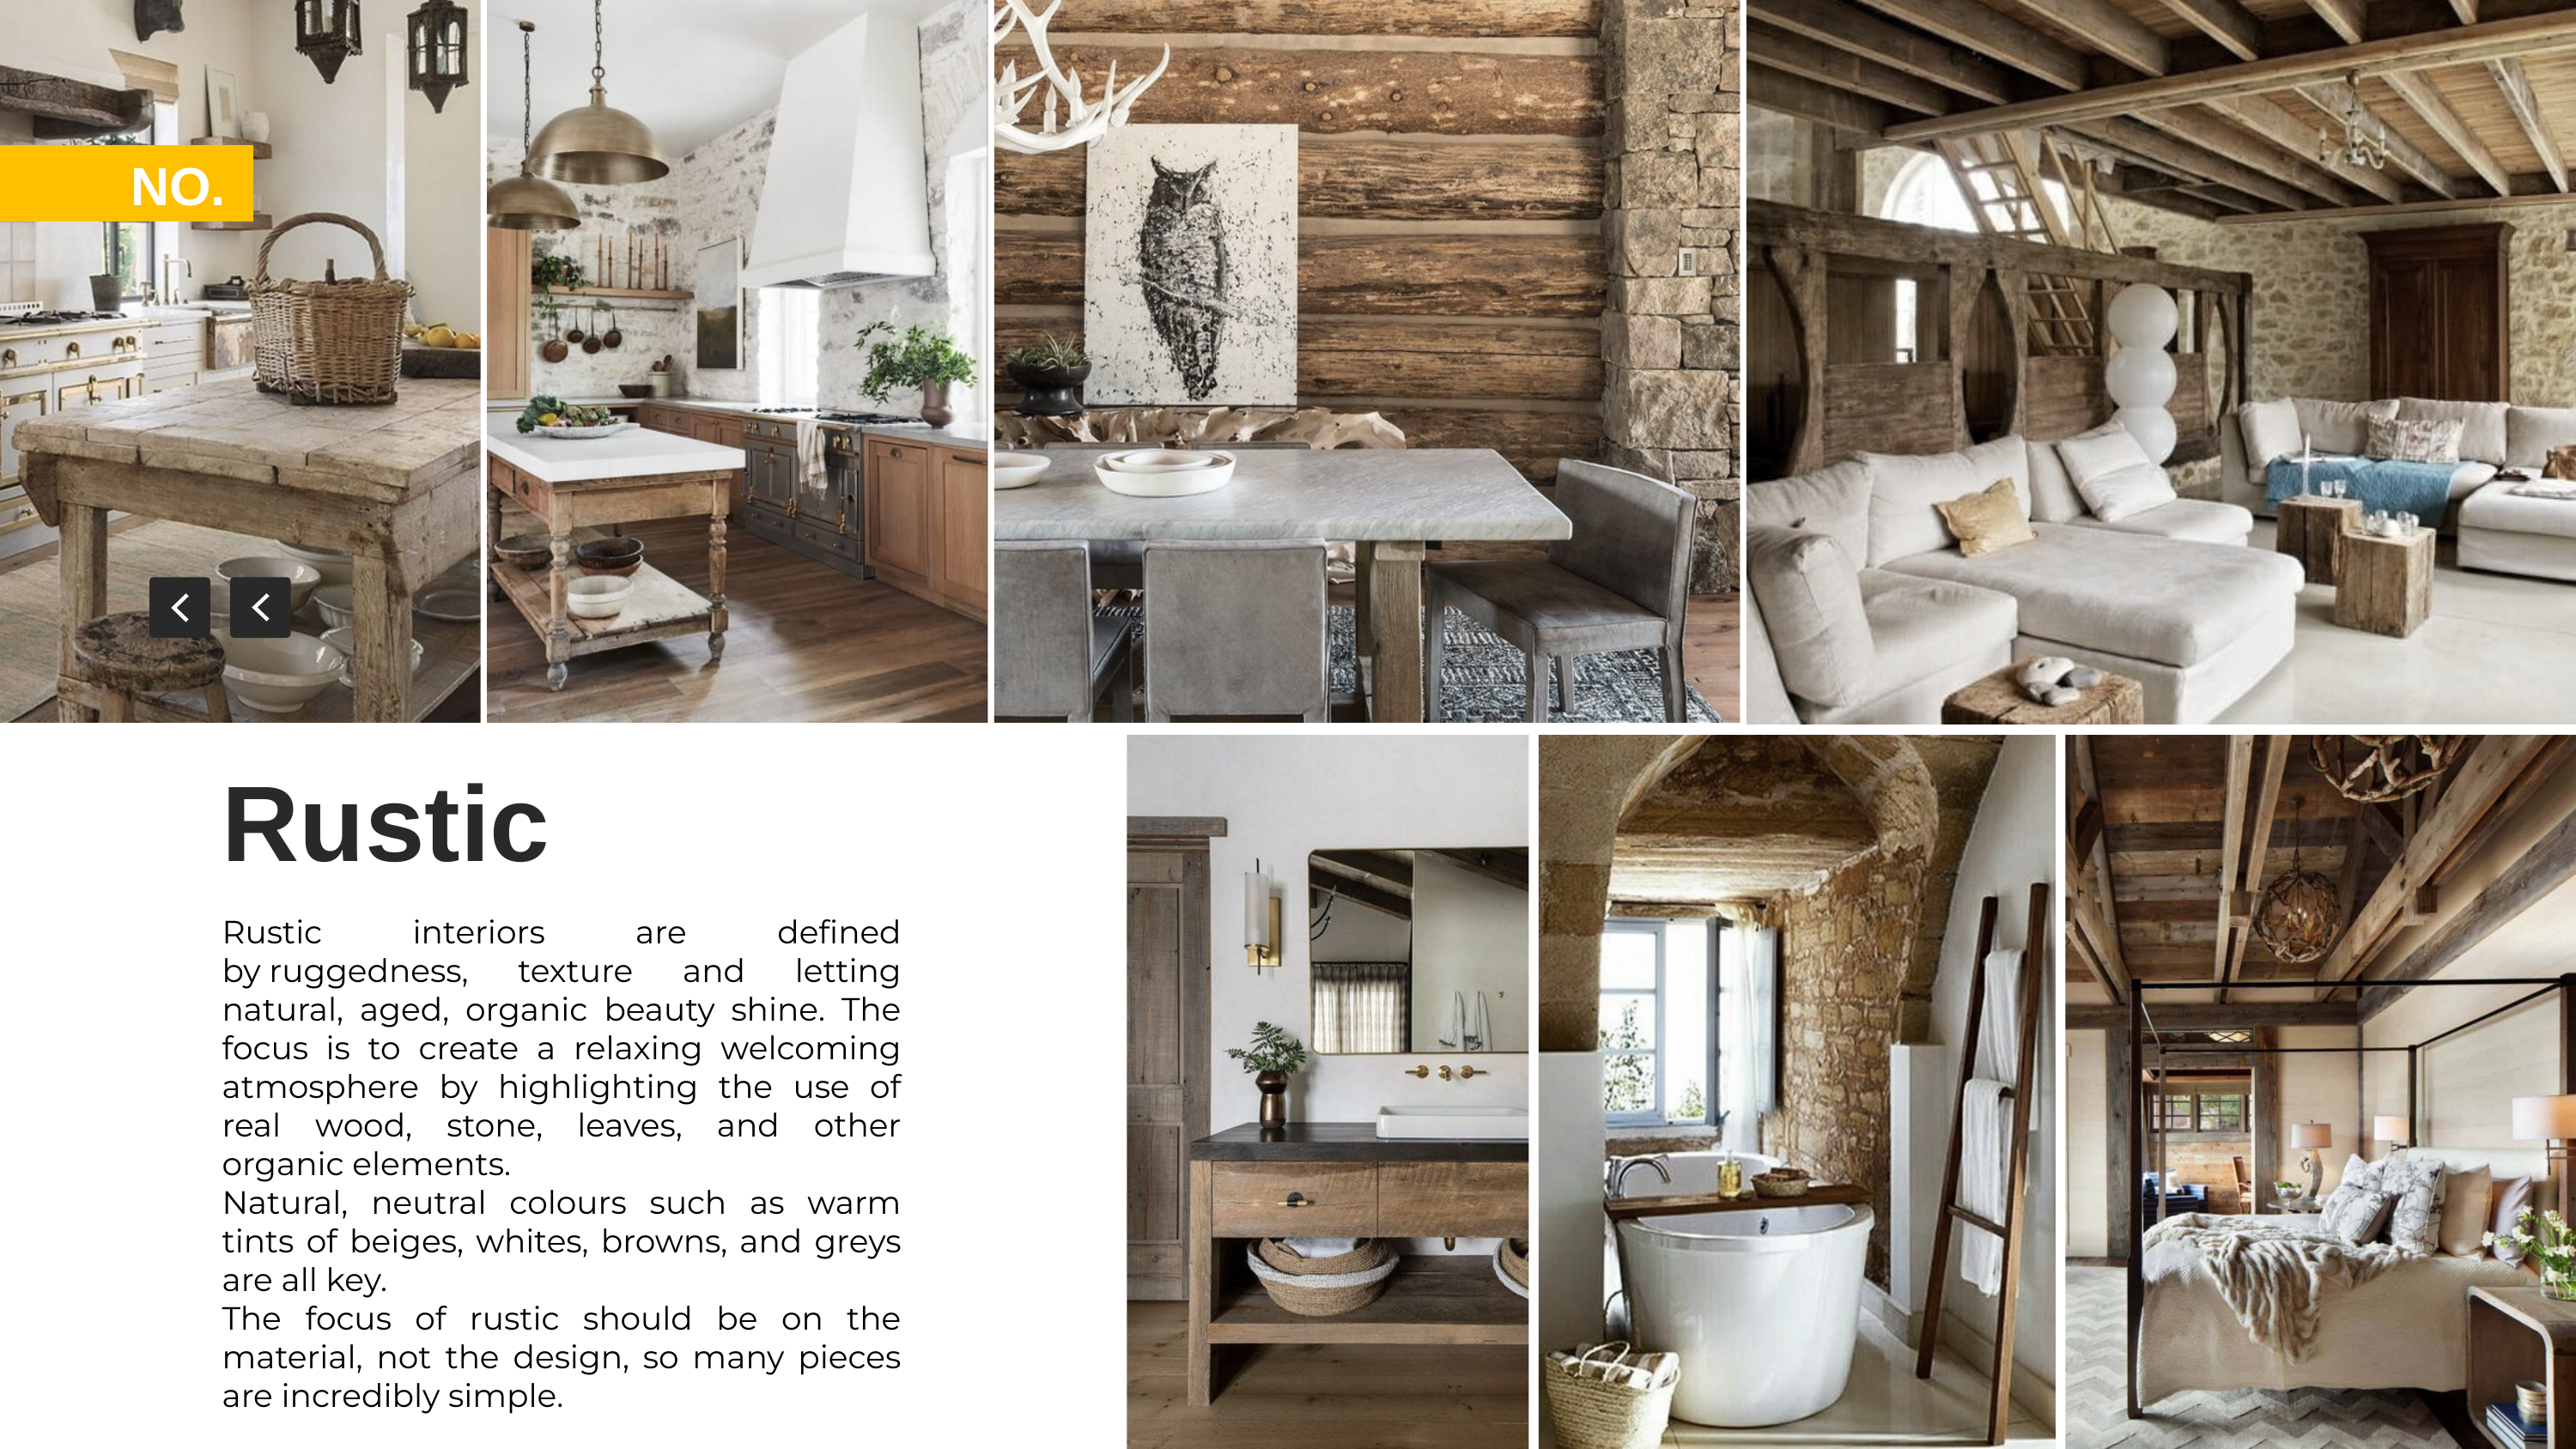

NO.

Rustic

Rustic interiors are defined by ruggedness, texture and letting natural, aged, organic beauty shine. The focus is to create a relaxing welcoming atmosphere by highlighting the use of real wood, stone, leaves, and other organic elements.
Natural, neutral colours such as warm tints of beiges, whites, browns, and greys are all key.
The focus of rustic should be on the material, not the design, so many pieces are incredibly simple.